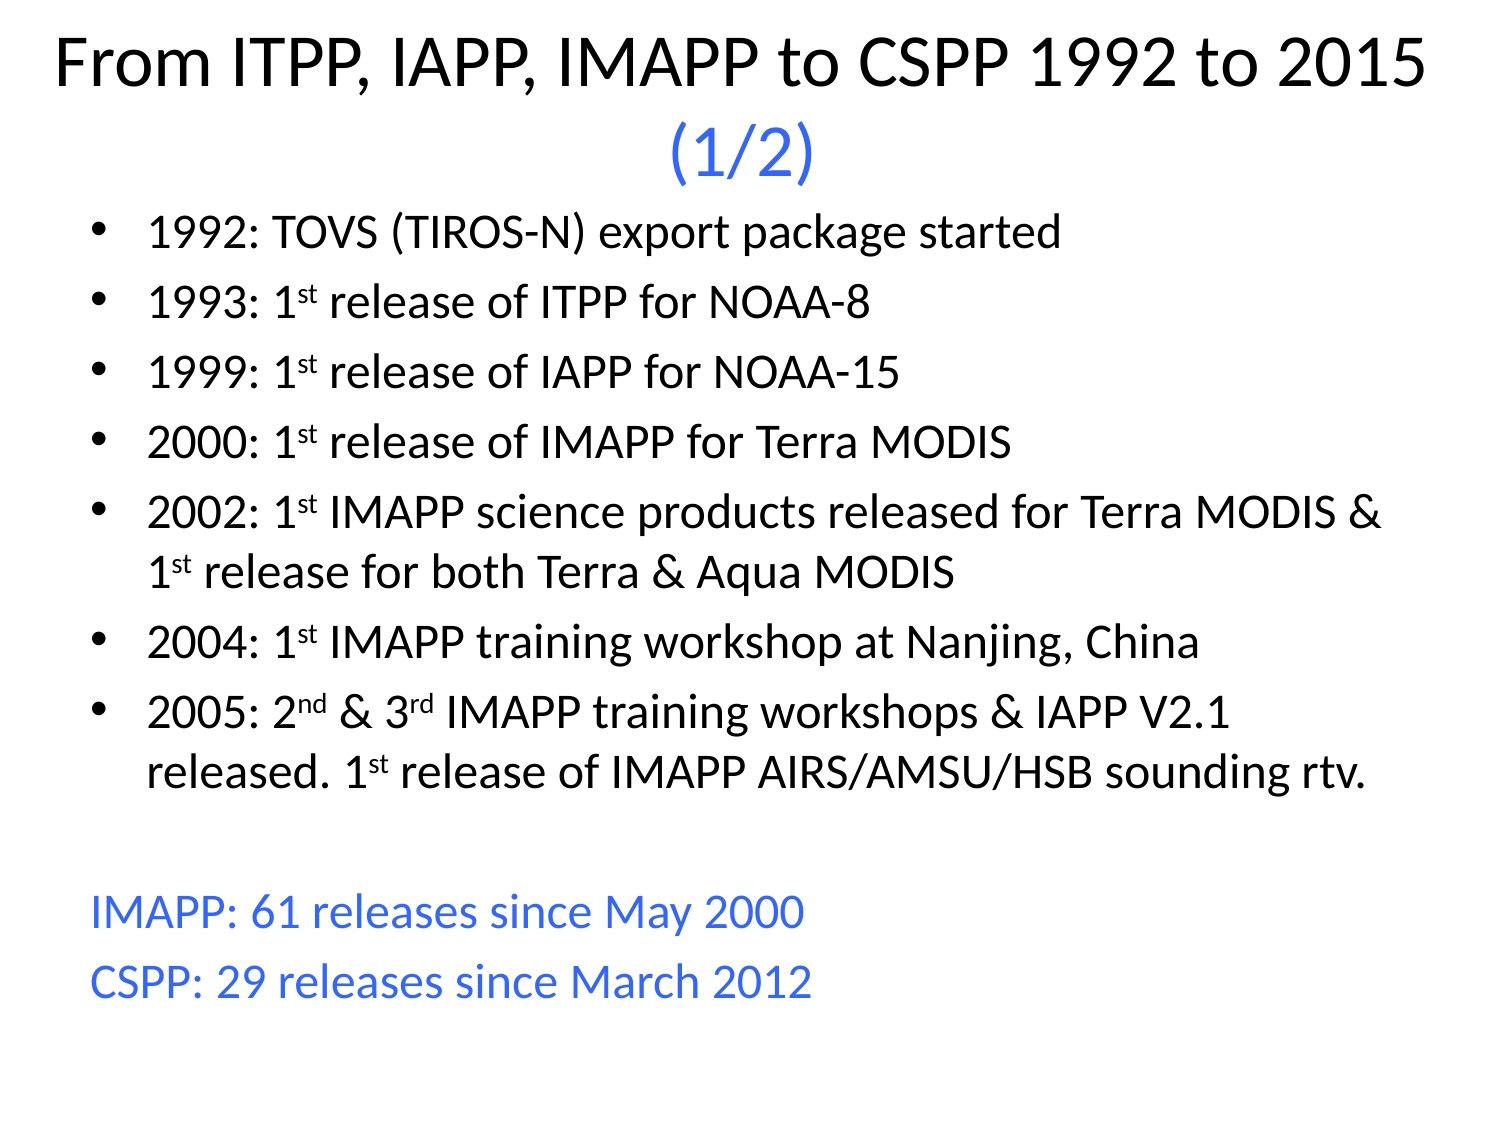

# From ITPP, IAPP, IMAPP to CSPP 1992 to 2015  (1/2)
1992: TOVS (TIROS-N) export package started
1993: 1st release of ITPP for NOAA-8
1999: 1st release of IAPP for NOAA-15
2000: 1st release of IMAPP for Terra MODIS
2002: 1st IMAPP science products released for Terra MODIS & 1st release for both Terra & Aqua MODIS
2004: 1st IMAPP training workshop at Nanjing, China
2005: 2nd & 3rd IMAPP training workshops & IAPP V2.1 released. 1st release of IMAPP AIRS/AMSU/HSB sounding rtv.

IMAPP: 61 releases since May 2000
CSPP: 29 releases since March 2012